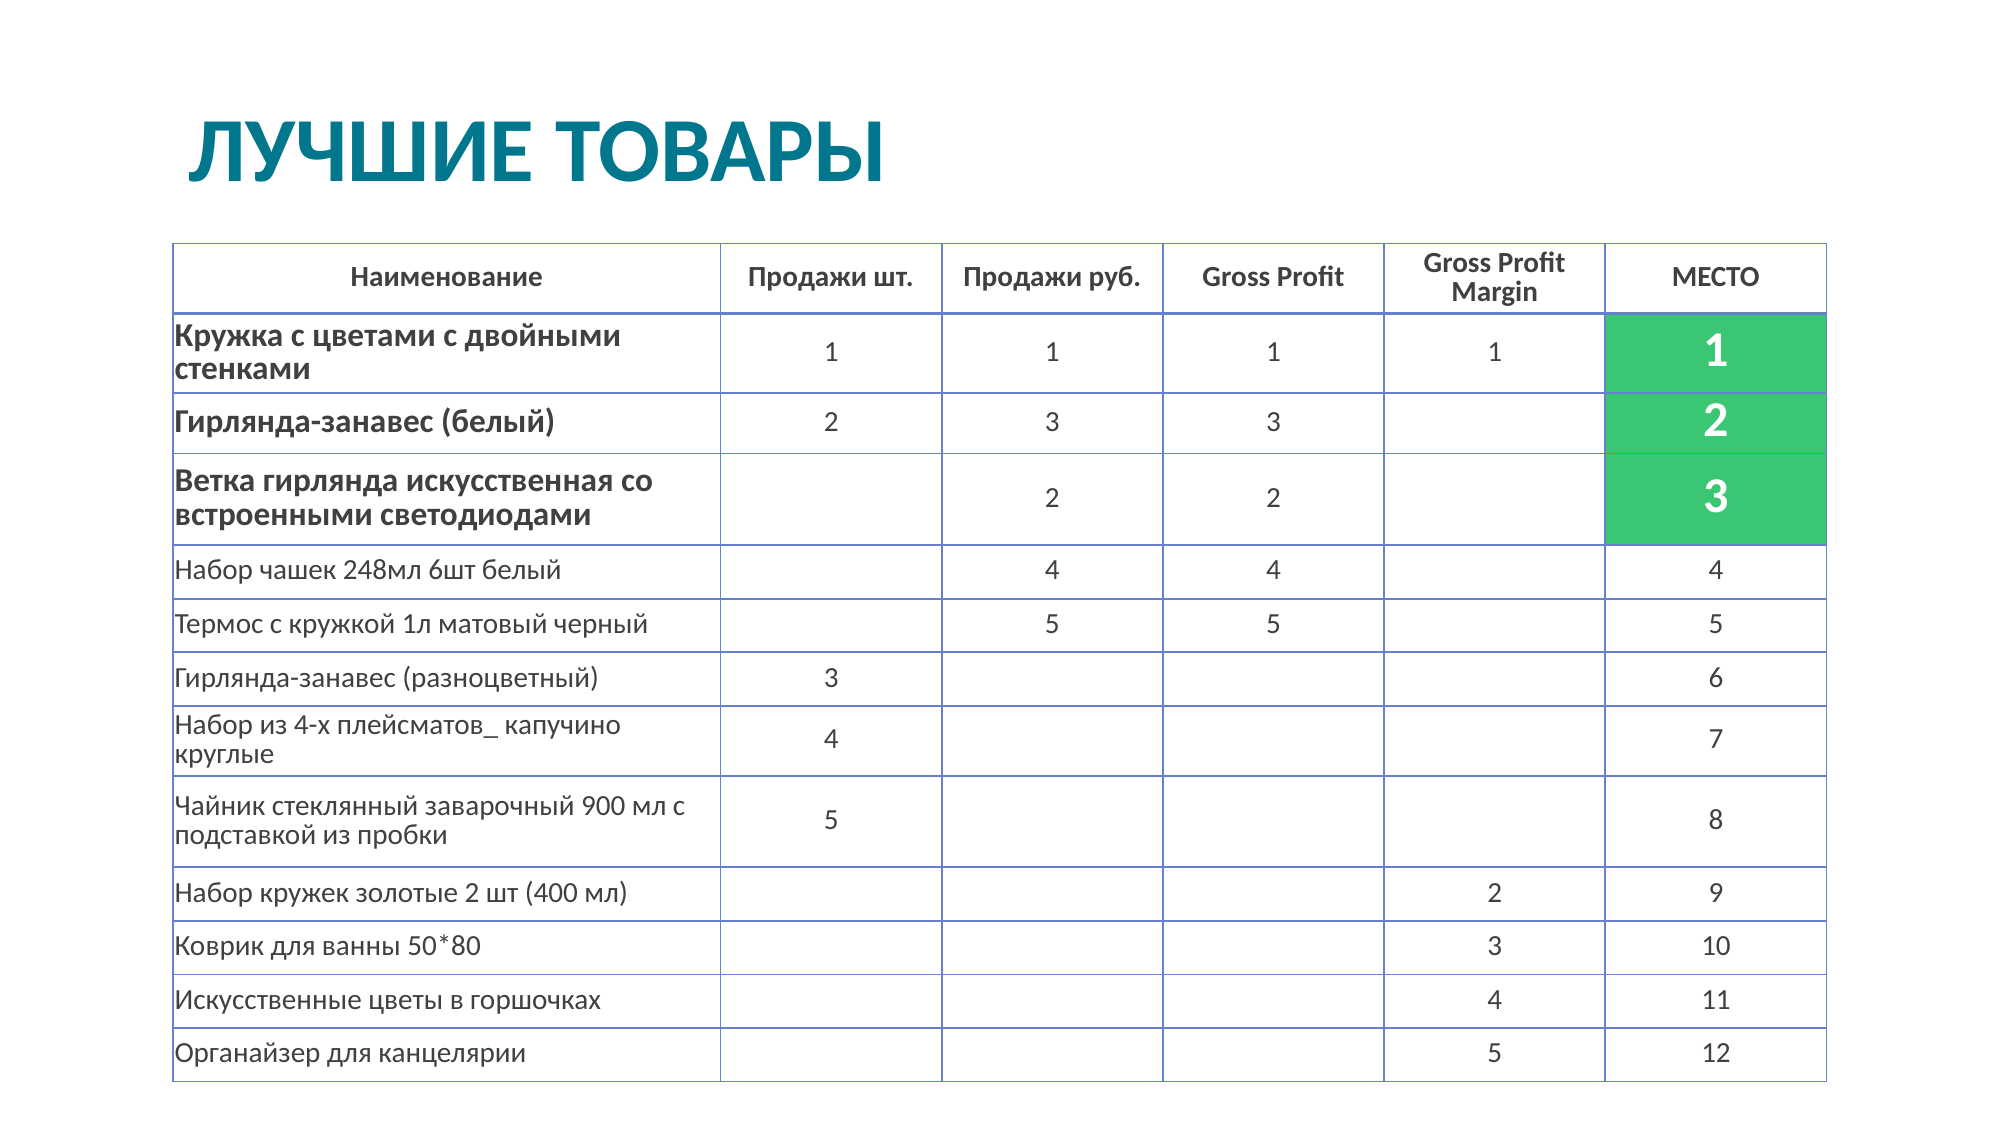

# ЛУЧШИЕ ТОВАРЫ
| Наименование | Продажи шт. | Продажи руб. | Gross Profit | Gross Profit Margin | МЕСТО |
| --- | --- | --- | --- | --- | --- |
| Кружка с цветами с двойными стенками | 1 | 1 | 1 | 1 | 1 |
| Гирлянда-занавес (белый) | 2 | 3 | 3 |  | 2 |
| Ветка гирлянда искусственная со встроенными светодиодами |  | 2 | 2 |  | 3 |
| Набор чашек 248мл 6шт белый |  | 4 | 4 |  | 4 |
| Термос с кружкой 1л матовый черный |  | 5 | 5 |  | 5 |
| Гирлянда-занавес (разноцветный) | 3 |  |  |  | 6 |
| Набор из 4-х плейсматов\_ капучино круглые | 4 |  |  |  | 7 |
| Чайник стеклянный заварочный 900 мл с подставкой из пробки | 5 |  |  |  | 8 |
| Набор кружек золотые 2 шт (400 мл) |  |  |  | 2 | 9 |
| Коврик для ванны 50\*80 |  |  |  | 3 | 10 |
| Искусственные цветы в горшочках |  |  |  | 4 | 11 |
| Органайзер для канцелярии |  |  |  | 5 | 12 |